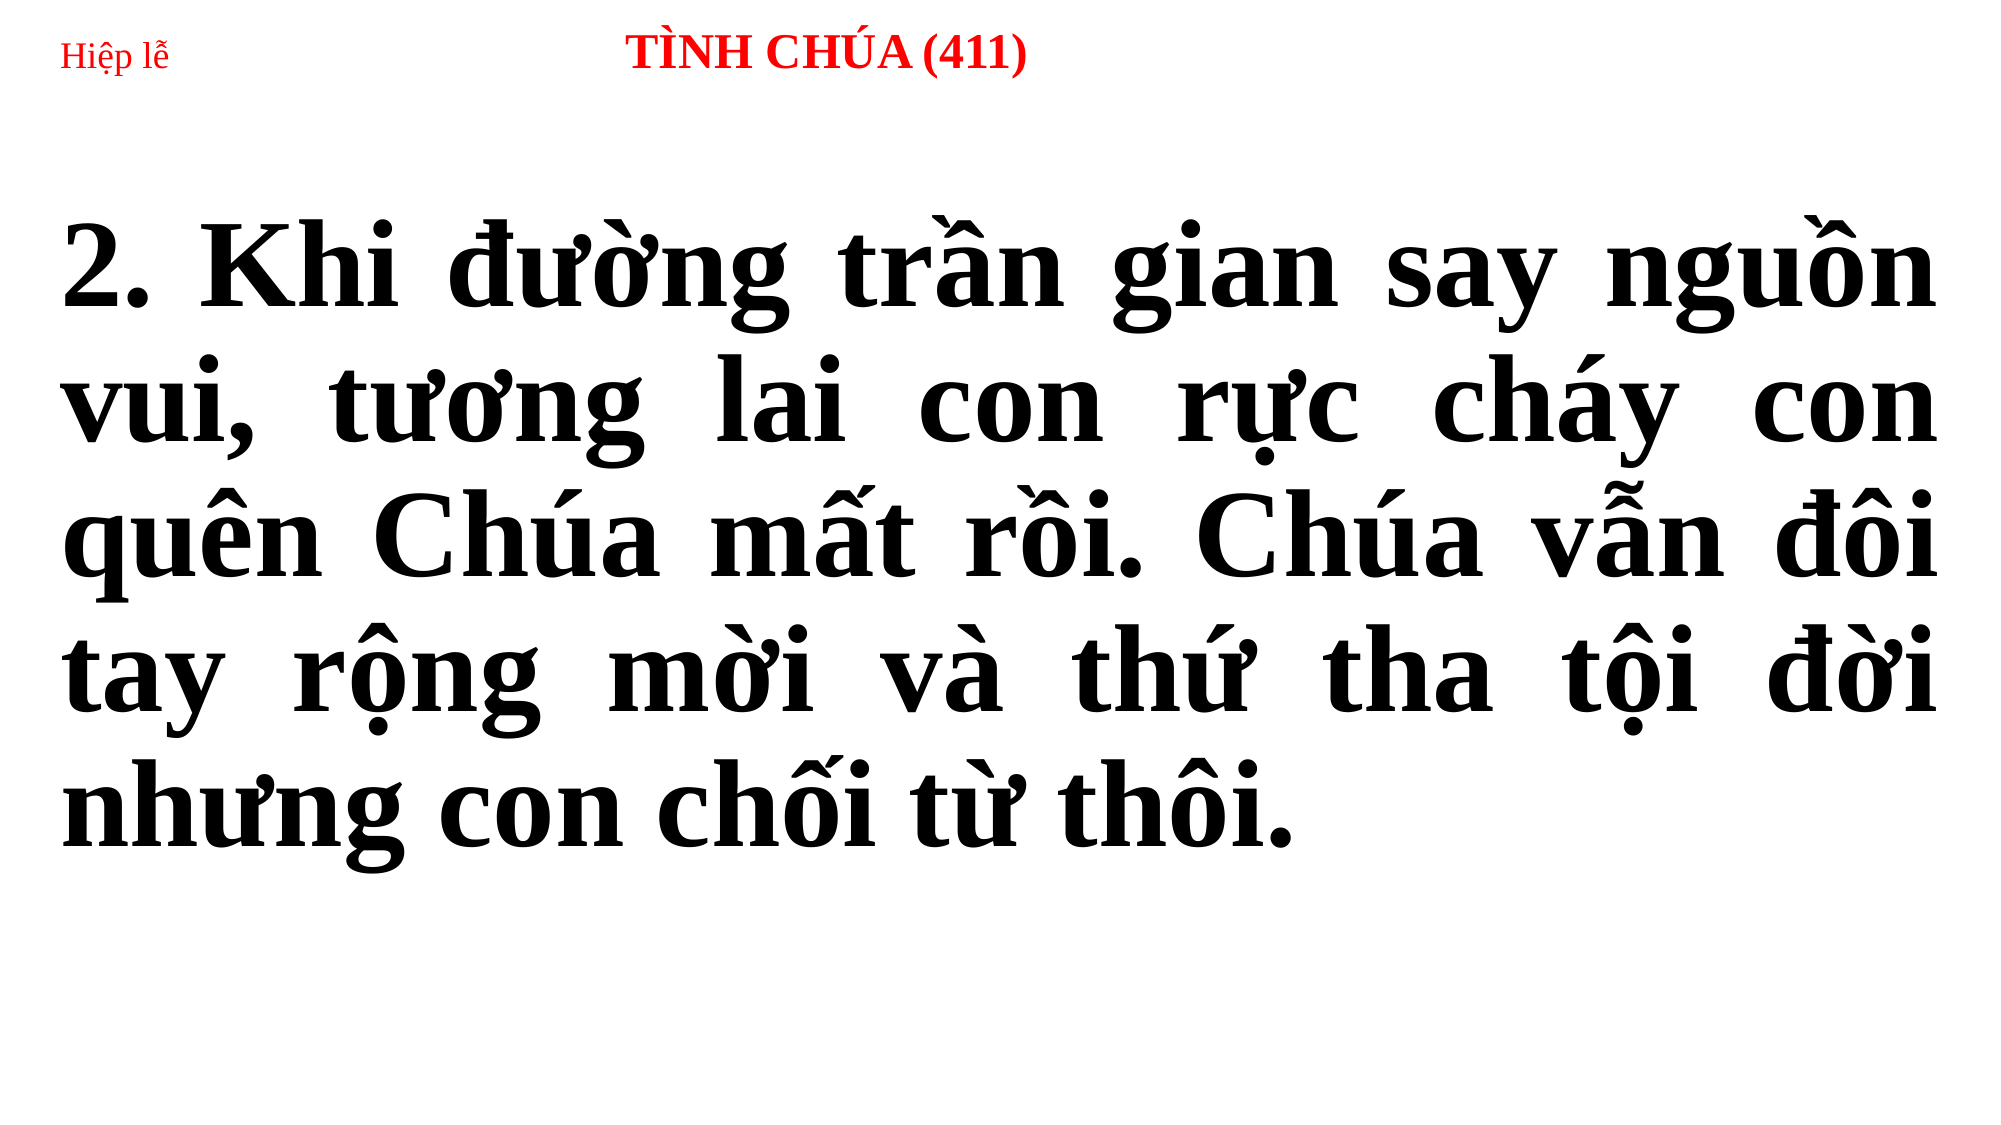

# Hiệp lễ                                                TÌNH CHÚA (411)
2. Khi đường trần gian say nguồn vui, tương lai con rực cháy con quên Chúa mất rồi. Chúa vẫn đôi tay rộng mời và thứ tha tội đời nhưng con chối từ thôi.